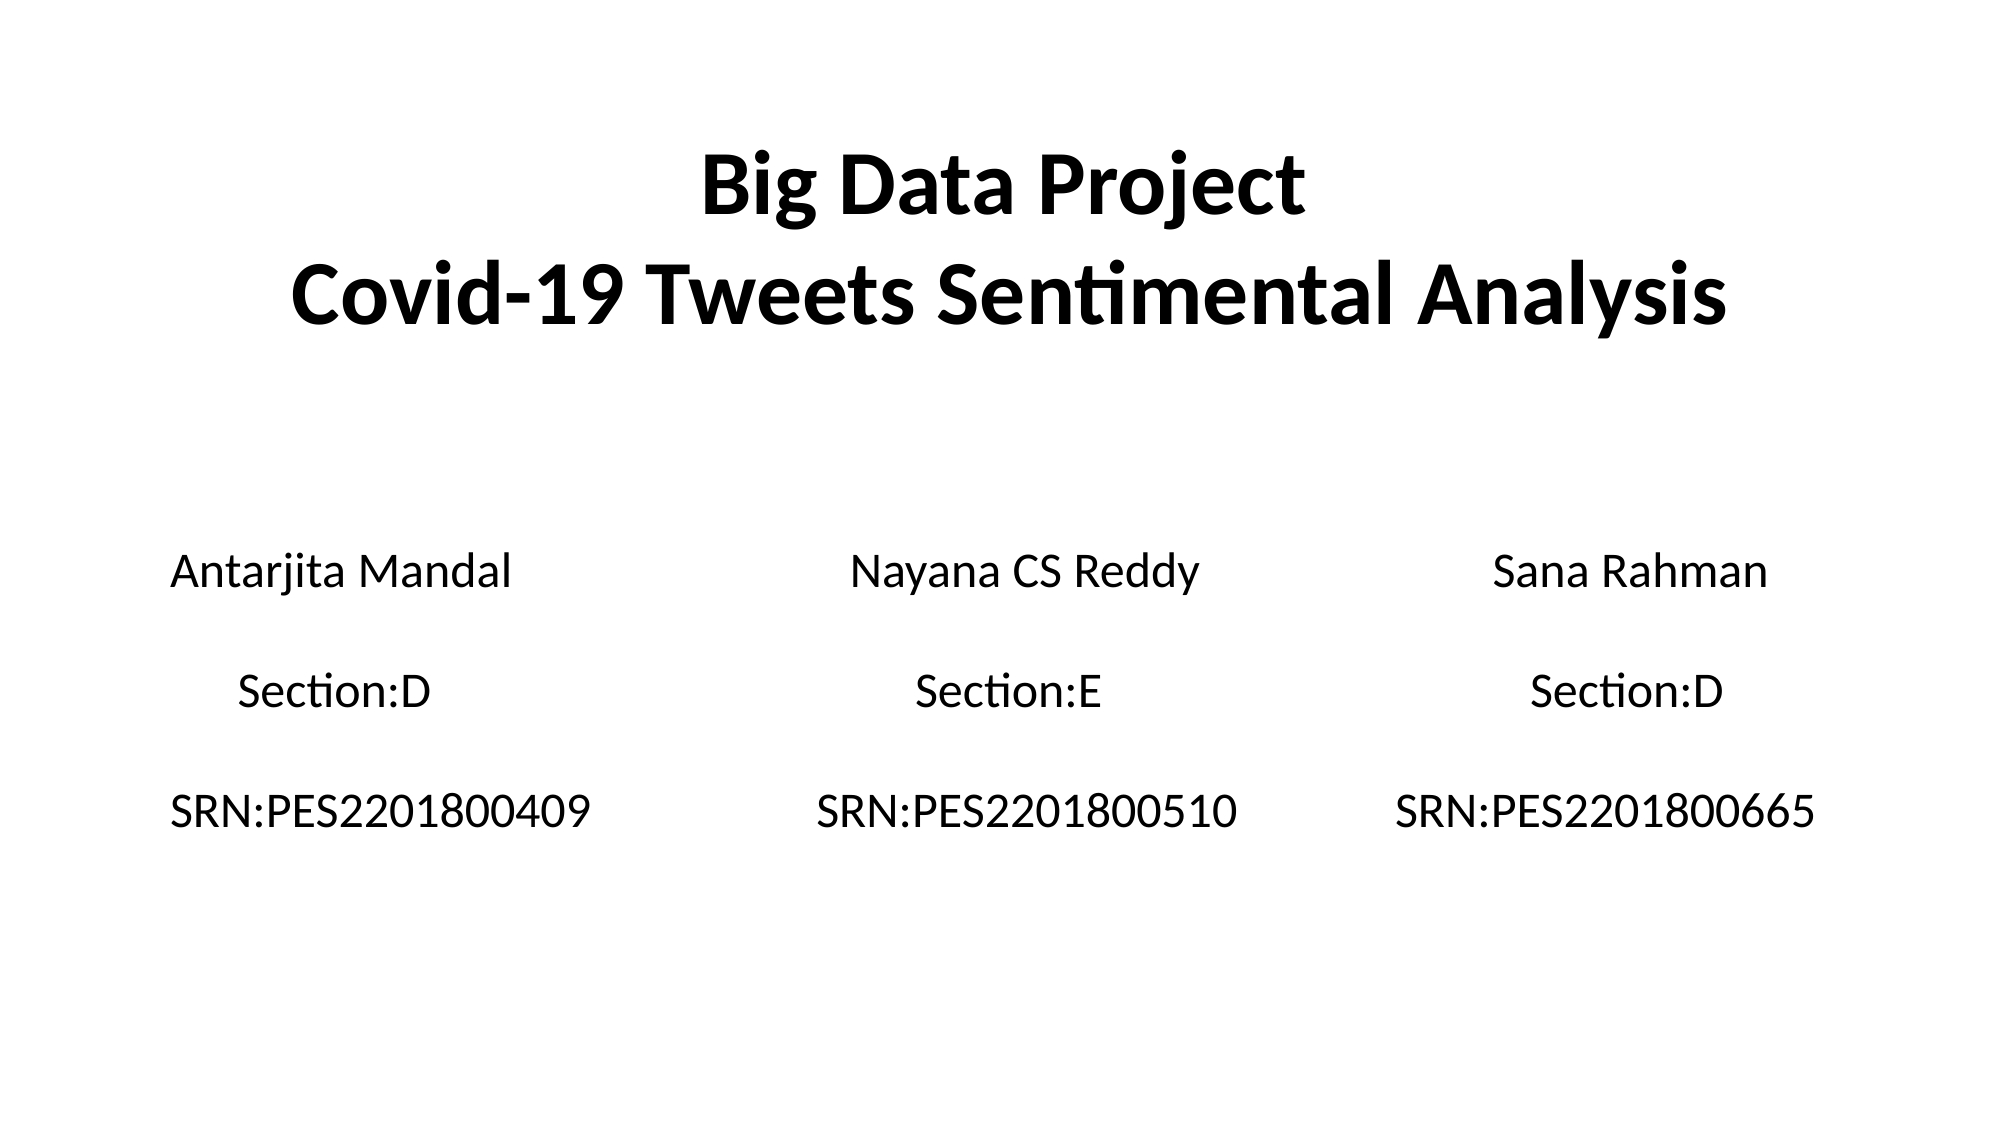

Big Data Project
 Covid-19 Tweets Sentimental Analysis

Antarjita Mandal                              Nayana CS Reddy                          Sana Rahman
      Section:D                                           Section:E                                      Section:D
SRN:PES2201800409                    SRN:PES2201800510              SRN:PES2201800665